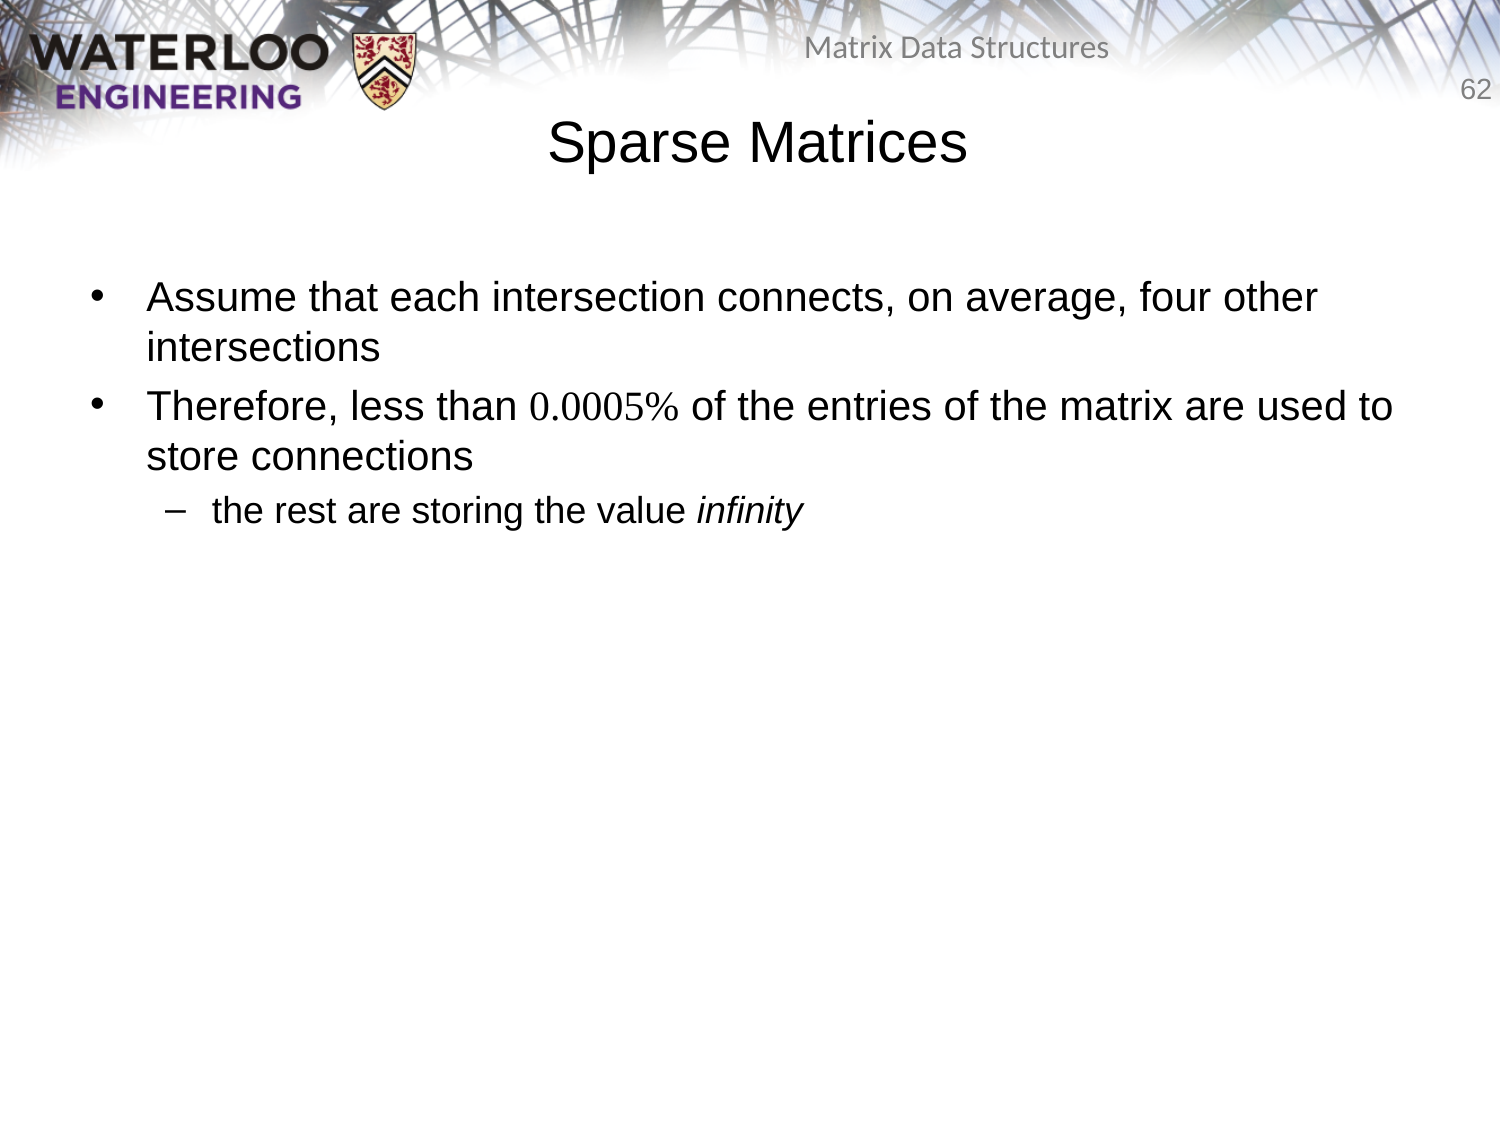

# Sparse Matrices
Assume that each intersection connects, on average, four other intersections
Therefore, less than 0.0005% of the entries of the matrix are used to store connections
the rest are storing the value infinity